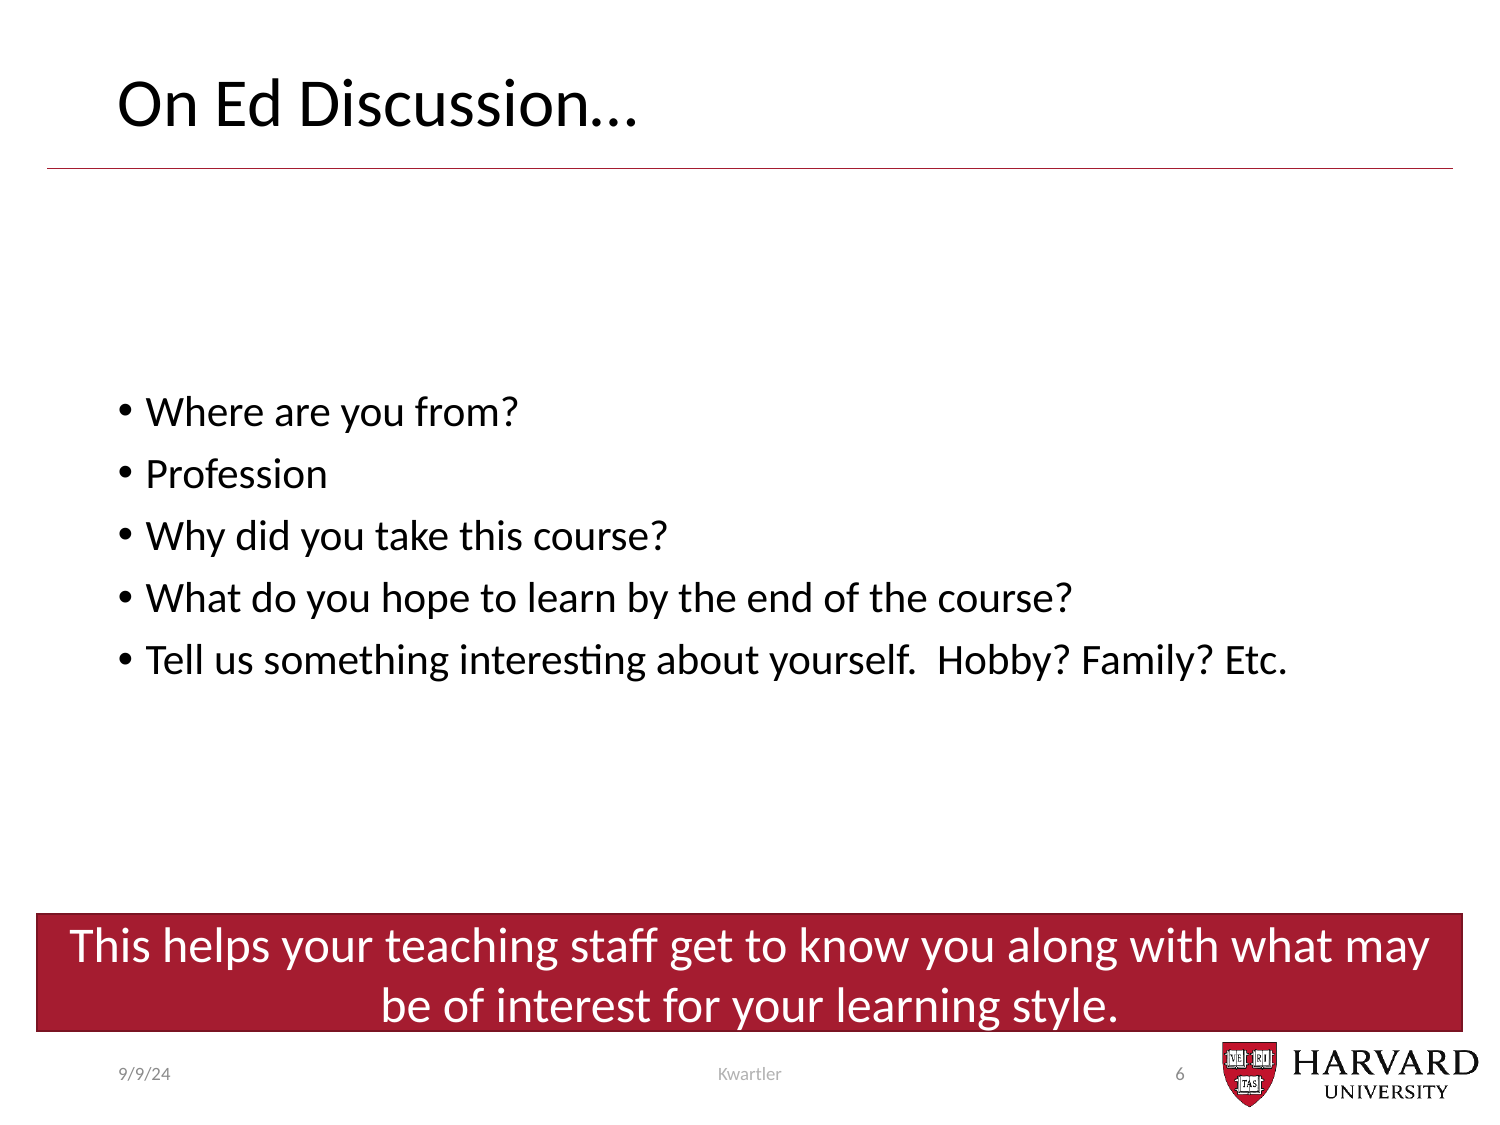

# On Ed Discussion…
Where are you from?
Profession
Why did you take this course?
What do you hope to learn by the end of the course?
Tell us something interesting about yourself.  Hobby? Family? Etc.
This helps your teaching staff get to know you along with what may be of interest for your learning style.
9/9/24
Kwartler
6